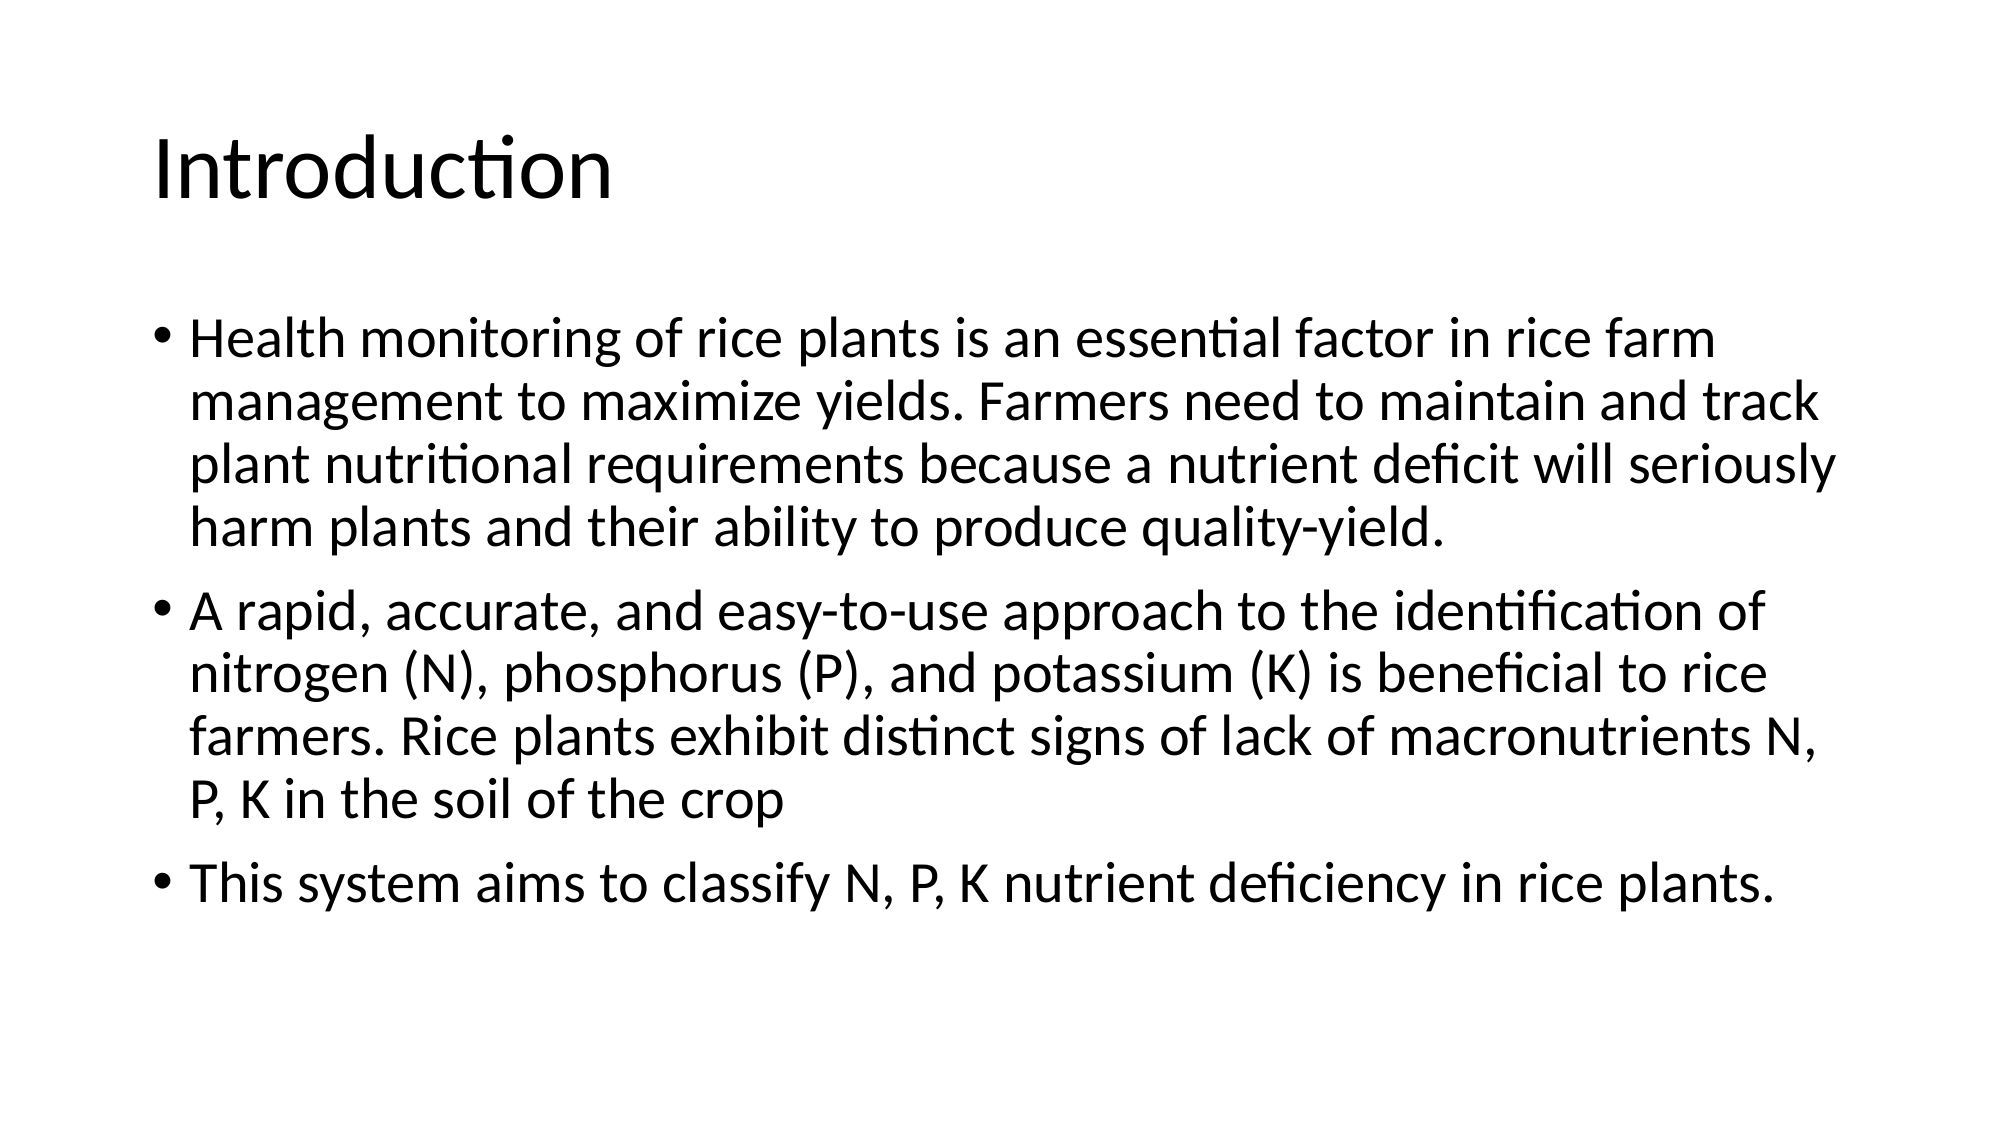

# Introduction
Health monitoring of rice plants is an essential factor in rice farm management to maximize yields. Farmers need to maintain and track plant nutritional requirements because a nutrient deficit will seriously harm plants and their ability to produce quality-yield.
A rapid, accurate, and easy-to-use approach to the identification of nitrogen (N), phosphorus (P), and potassium (K) is beneficial to rice farmers. Rice plants exhibit distinct signs of lack of macronutrients N, P, K in the soil of the crop
This system aims to classify N, P, K nutrient deficiency in rice plants.